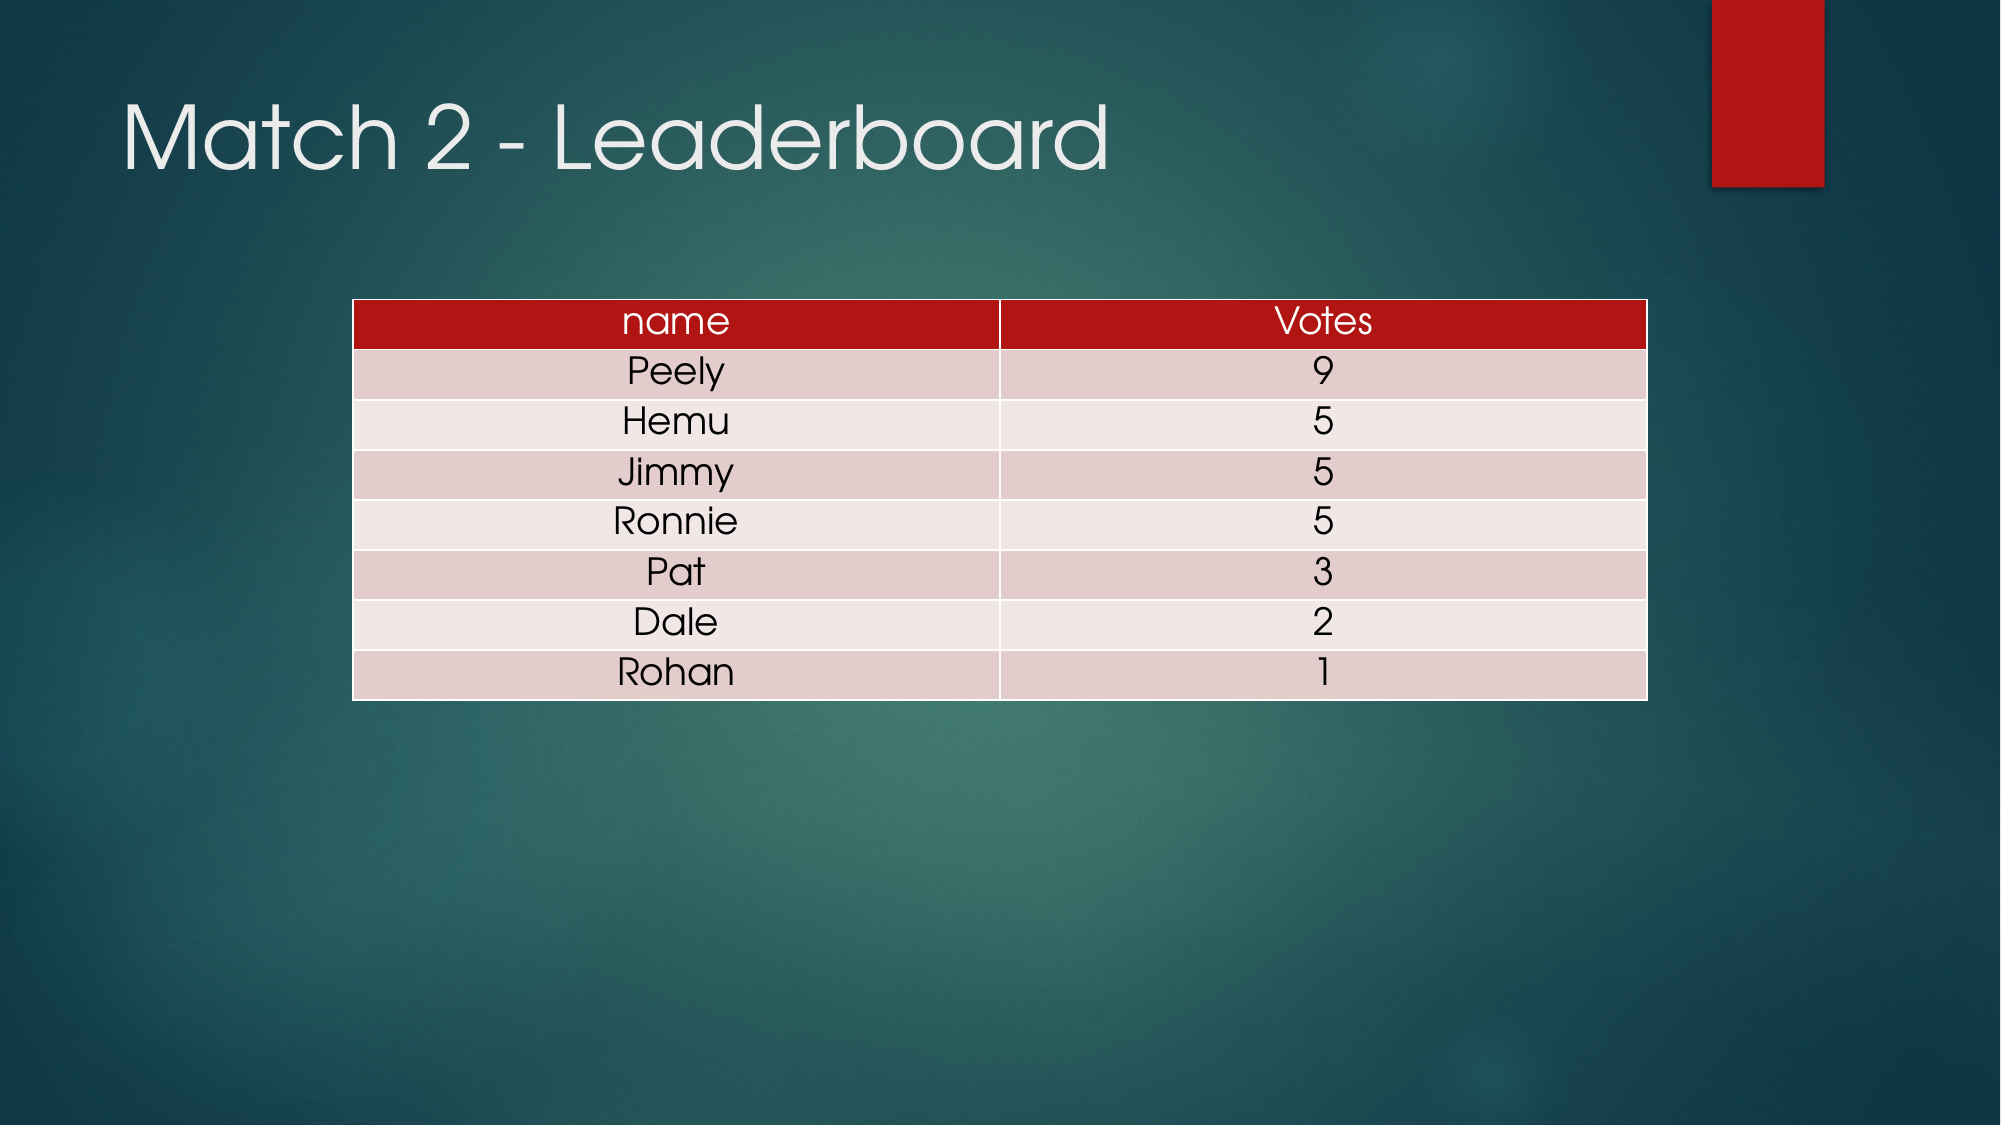

# Match 2 - Leaderboard
| name | Votes |
| --- | --- |
| Peely | 9 |
| Hemu | 5 |
| Jimmy | 5 |
| Ronnie | 5 |
| Pat | 3 |
| Dale | 2 |
| Rohan | 1 |